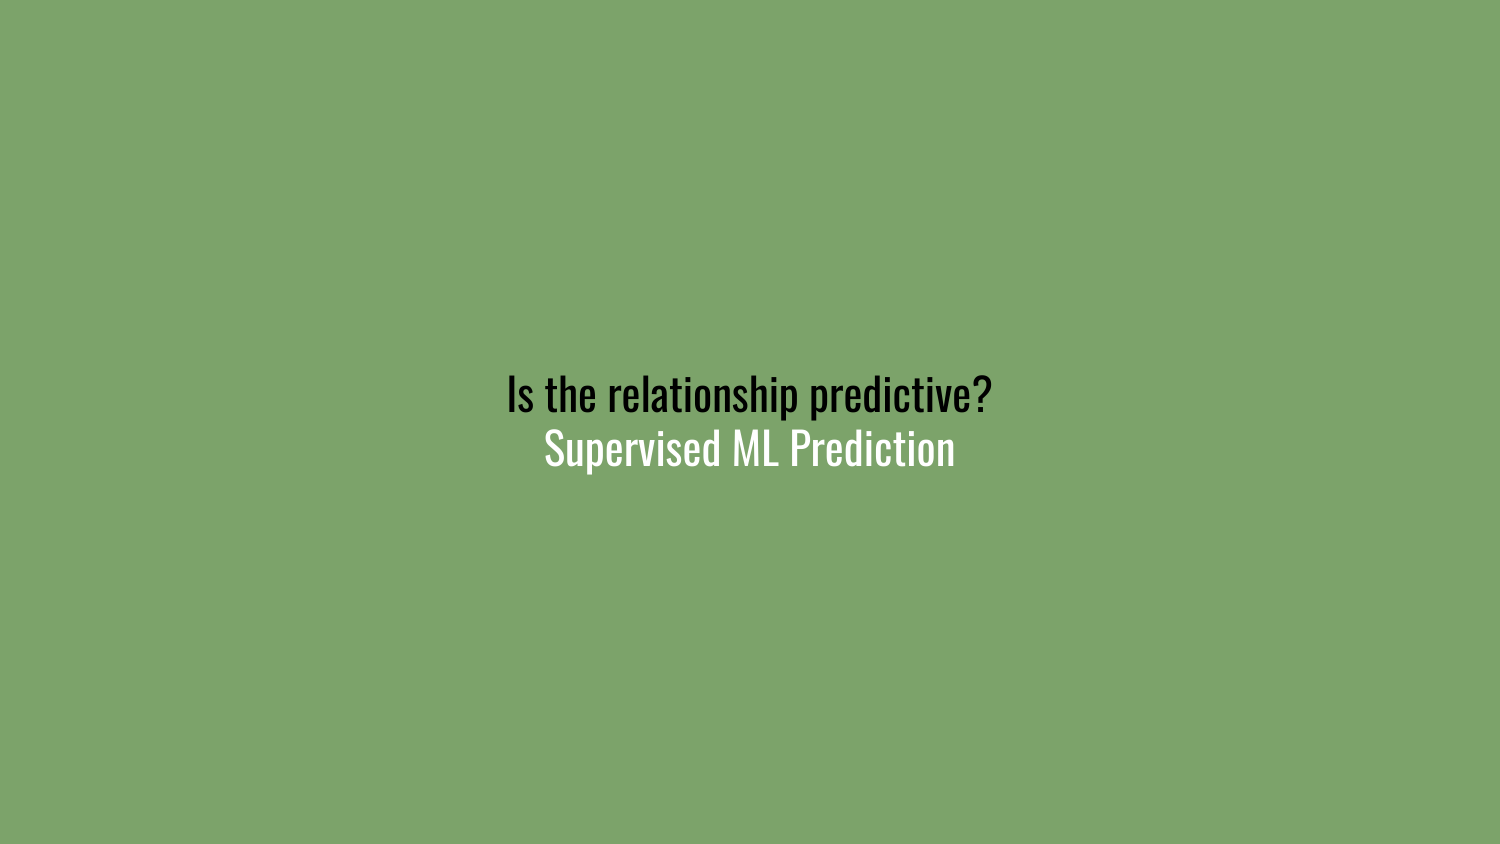

# Is the relationship predictive?
Supervised ML Prediction